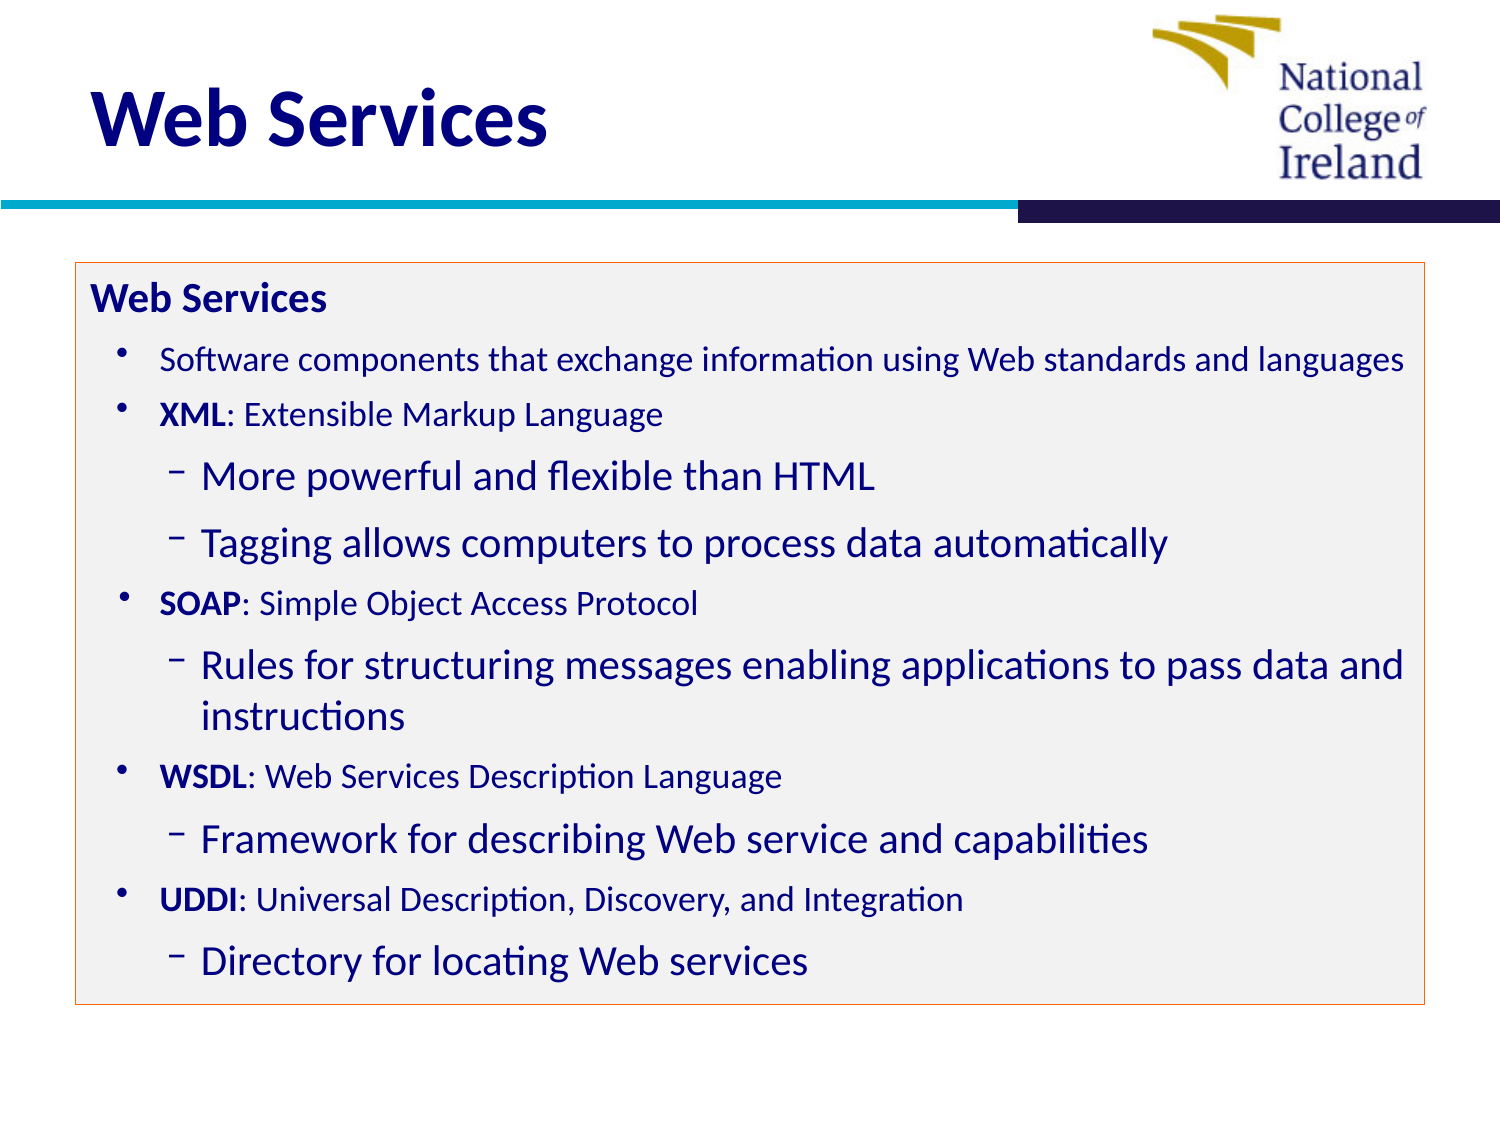

# Web Services
Web Services
Software components that exchange information using Web standards and languages
XML: Extensible Markup Language
More powerful and flexible than HTML
Tagging allows computers to process data automatically
SOAP: Simple Object Access Protocol
Rules for structuring messages enabling applications to pass data and instructions
WSDL: Web Services Description Language
Framework for describing Web service and capabilities
UDDI: Universal Description, Discovery, and Integration
Directory for locating Web services